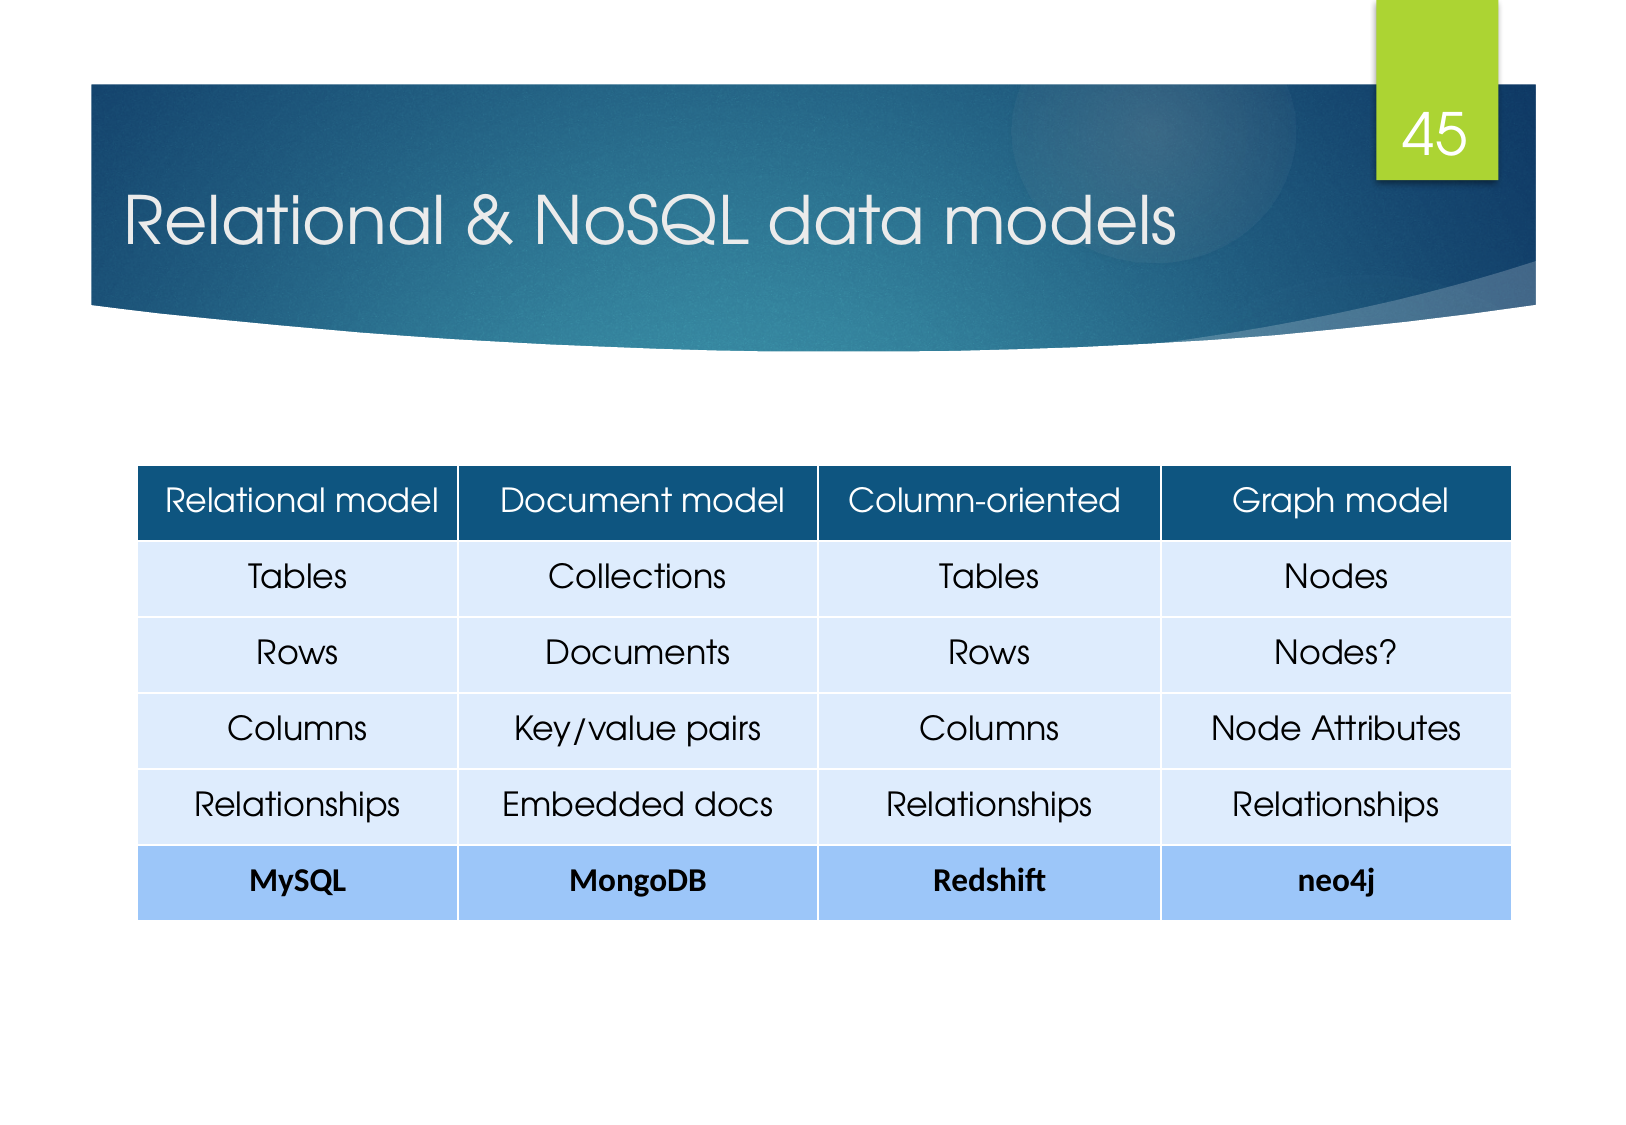

45
# Relational & NoSQL data models
| Relational model | Document model | Column-oriented | Graph model |
| --- | --- | --- | --- |
| Tables | Collections | Tables | Nodes |
| Rows | Documents | Rows | Nodes? |
| Columns | Key/value pairs | Columns | Node Attributes |
| Relationships | Embedded docs | Relationships | Relationships |
| MySQL | MongoDB | Redshift | neo4j |